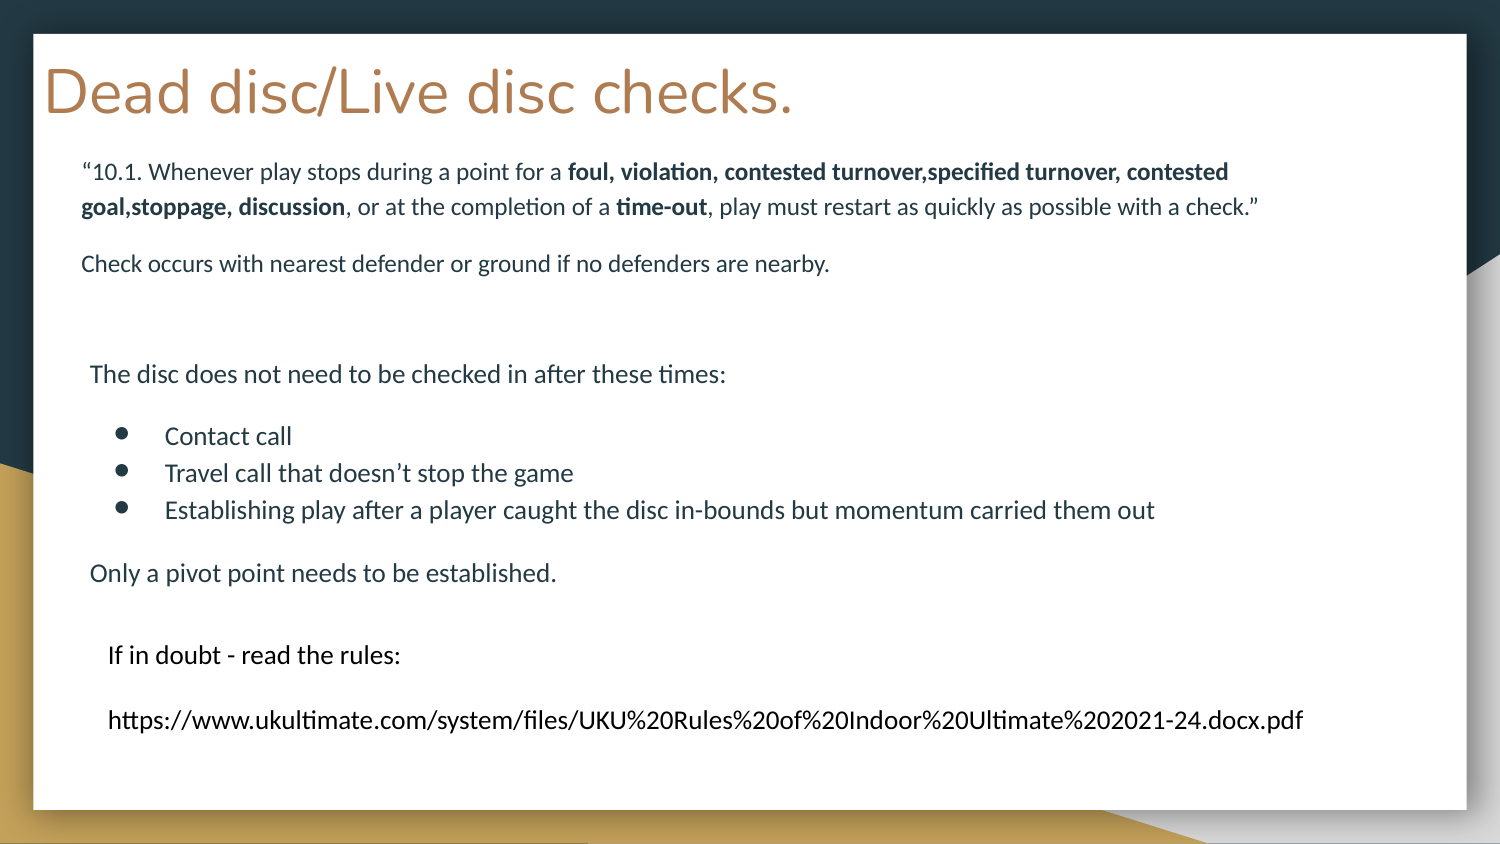

# Dead disc/Live disc checks.
“10.1. Whenever play stops during a point for a foul, violation, contested turnover,specified turnover, contested goal,stoppage, discussion, or at the completion of a time-out, play must restart as quickly as possible with a check.”
Check occurs with nearest defender or ground if no defenders are nearby.
The disc does not need to be checked in after these times:
Contact call
Travel call that doesn’t stop the game
Establishing play after a player caught the disc in-bounds but momentum carried them out
Only a pivot point needs to be established.
If in doubt - read the rules:

https://www.ukultimate.com/system/files/UKU%20Rules%20of%20Indoor%20Ultimate%202021-24.docx.pdf